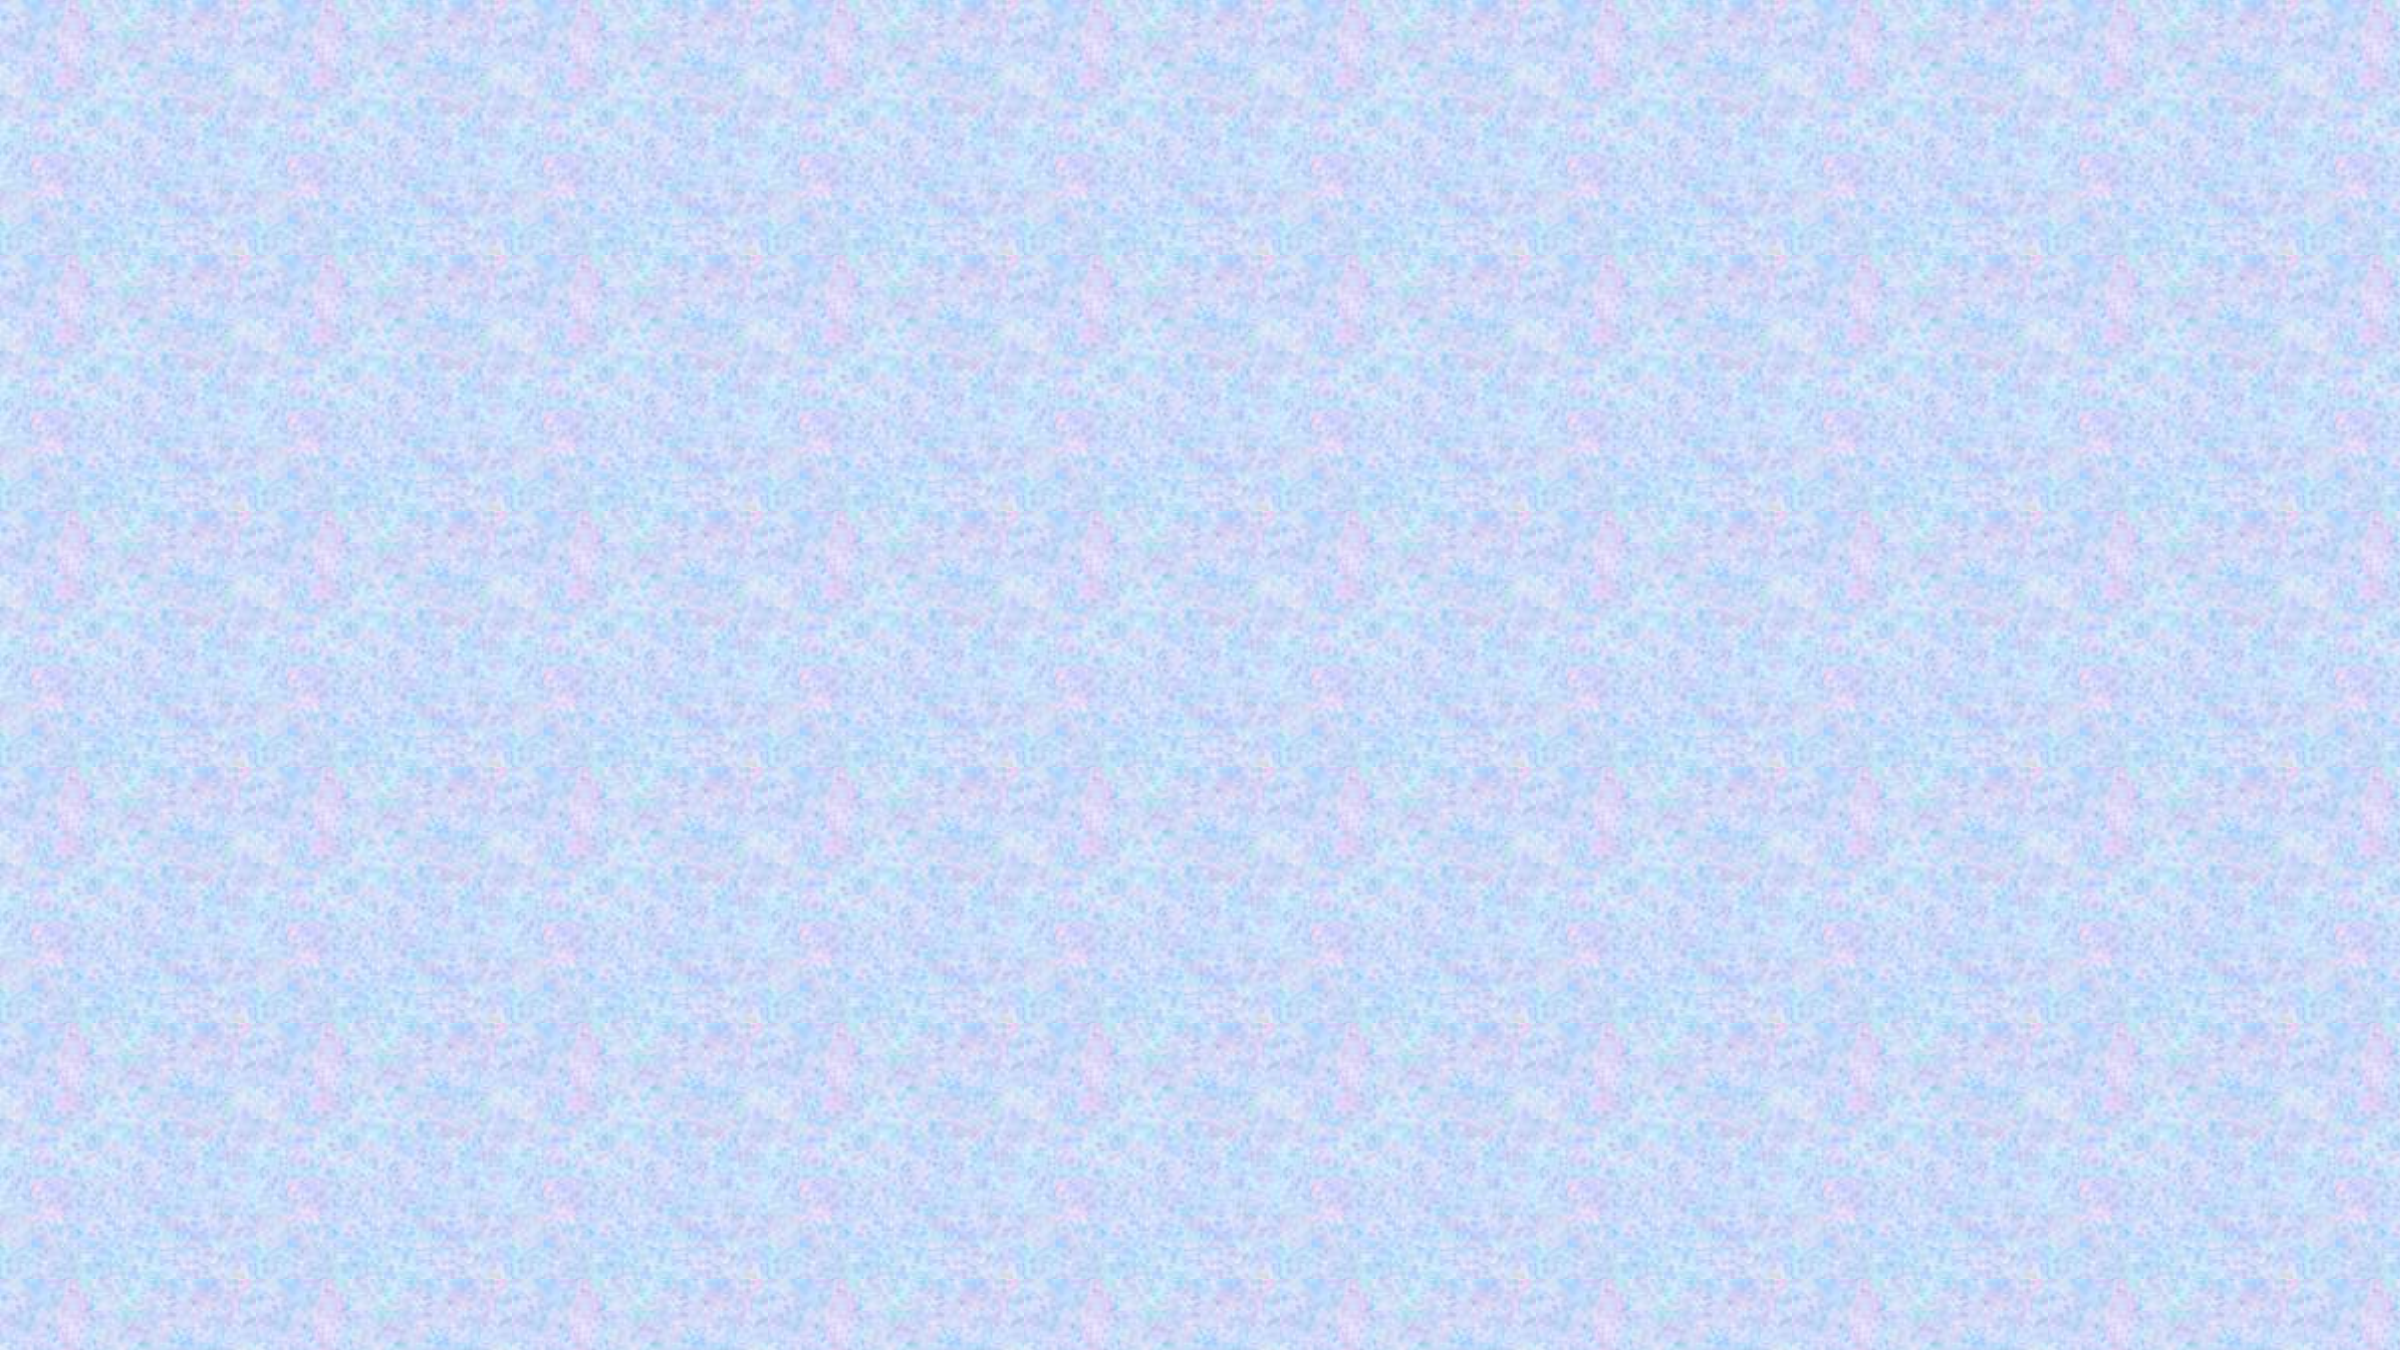

#

     Key Observations: Means

- Mean MRR increases with:
         • Air pressure (P), highest at 8 bar
         • Nozzle diameter (dN) = 3 mm

- Closer nozzle (lower S) enhances machining

- A = 470 g/min yields the highest MRR